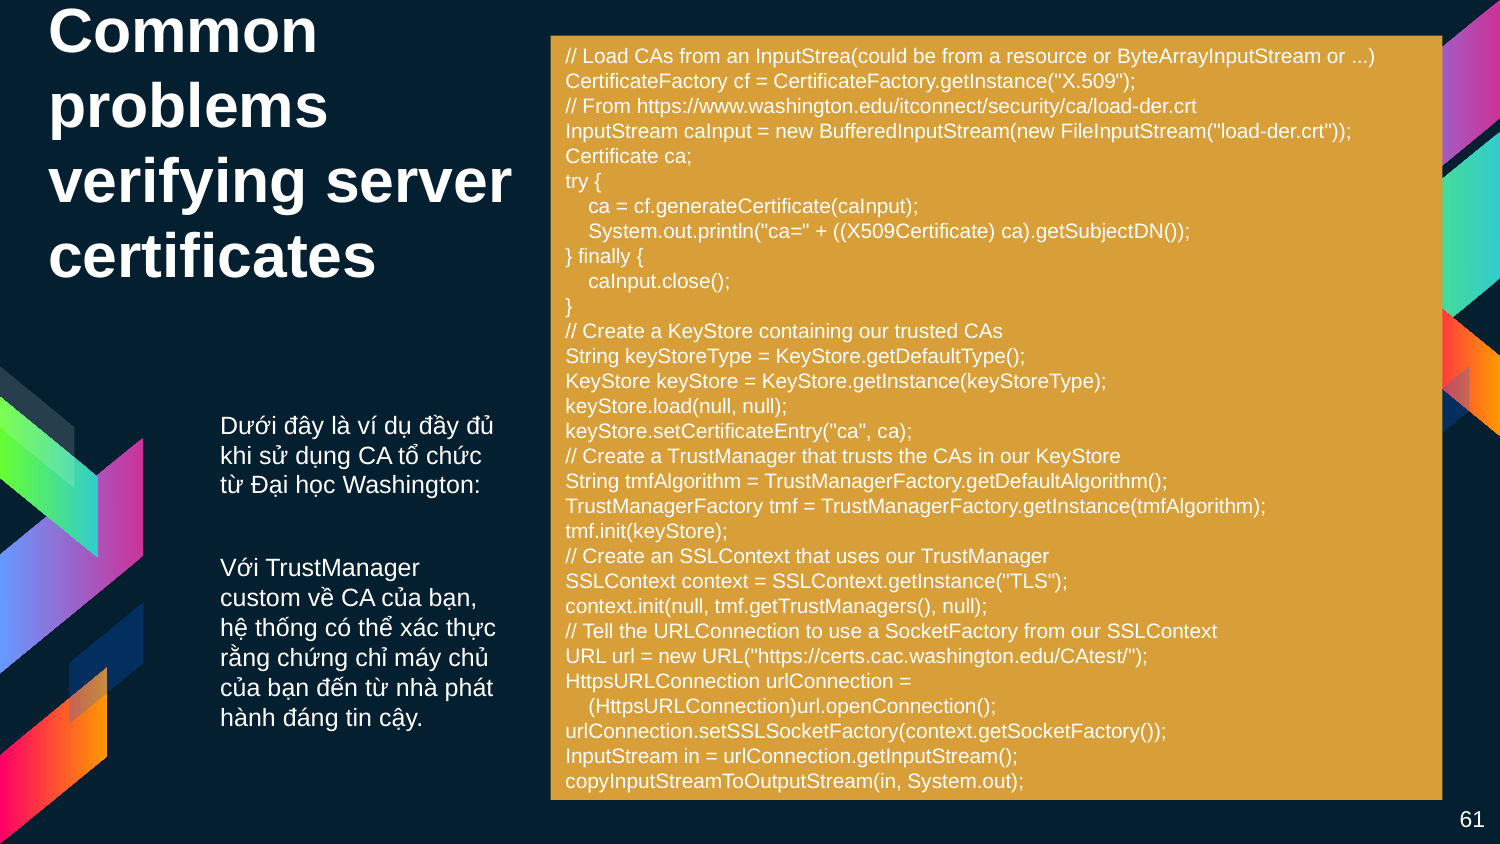

// Load CAs from an InputStrea(could be from a resource or ByteArrayInputStream or ...)
CertificateFactory cf = CertificateFactory.getInstance("X.509");
// From https://www.washington.edu/itconnect/security/ca/load-der.crt
InputStream caInput = new BufferedInputStream(new FileInputStream("load-der.crt"));
Certificate ca;
try {
    ca = cf.generateCertificate(caInput);
    System.out.println("ca=" + ((X509Certificate) ca).getSubjectDN());
} finally {
    caInput.close();
}
// Create a KeyStore containing our trusted CAs
String keyStoreType = KeyStore.getDefaultType();
KeyStore keyStore = KeyStore.getInstance(keyStoreType);
keyStore.load(null, null);
keyStore.setCertificateEntry("ca", ca);
// Create a TrustManager that trusts the CAs in our KeyStore
String tmfAlgorithm = TrustManagerFactory.getDefaultAlgorithm();
TrustManagerFactory tmf = TrustManagerFactory.getInstance(tmfAlgorithm);
tmf.init(keyStore);
// Create an SSLContext that uses our TrustManager
SSLContext context = SSLContext.getInstance("TLS");
context.init(null, tmf.getTrustManagers(), null);
// Tell the URLConnection to use a SocketFactory from our SSLContext
URL url = new URL("https://certs.cac.washington.edu/CAtest/");
HttpsURLConnection urlConnection =
    (HttpsURLConnection)url.openConnection();
urlConnection.setSSLSocketFactory(context.getSocketFactory());
InputStream in = urlConnection.getInputStream();
copyInputStreamToOutputStream(in, System.out);
Common problems verifying server certificates
Dưới đây là ví dụ đầy đủ khi sử dụng CA tổ chức từ Đại học Washington:
Với TrustManager custom về CA của bạn, hệ thống có thể xác thực rằng chứng chỉ máy chủ của bạn đến từ nhà phát hành đáng tin cậy.
61